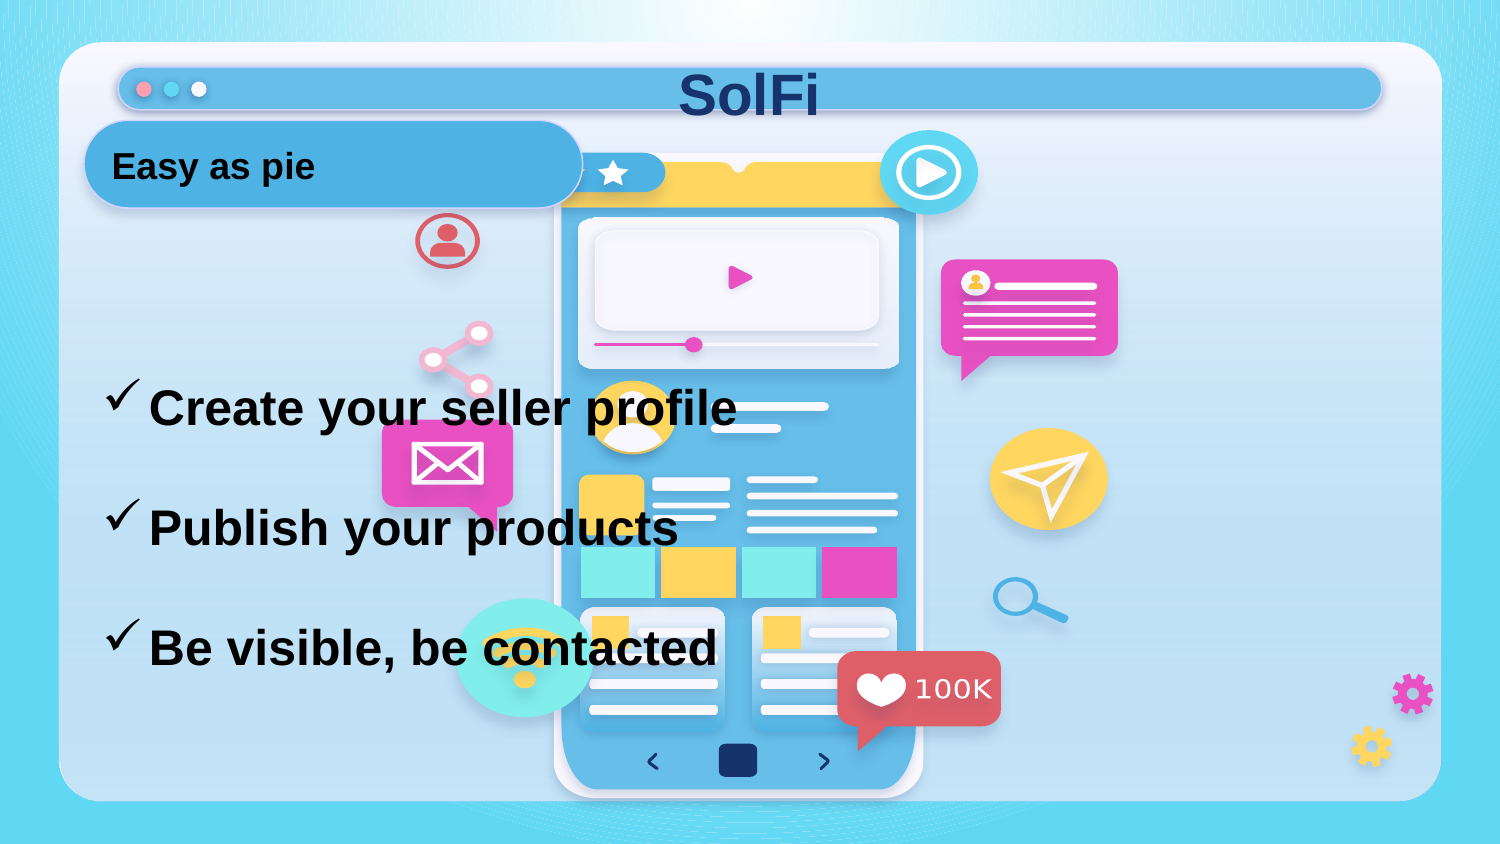

# SolFi
Easy as pie

Create your seller profile

Publish your products

Be visible, be contacted